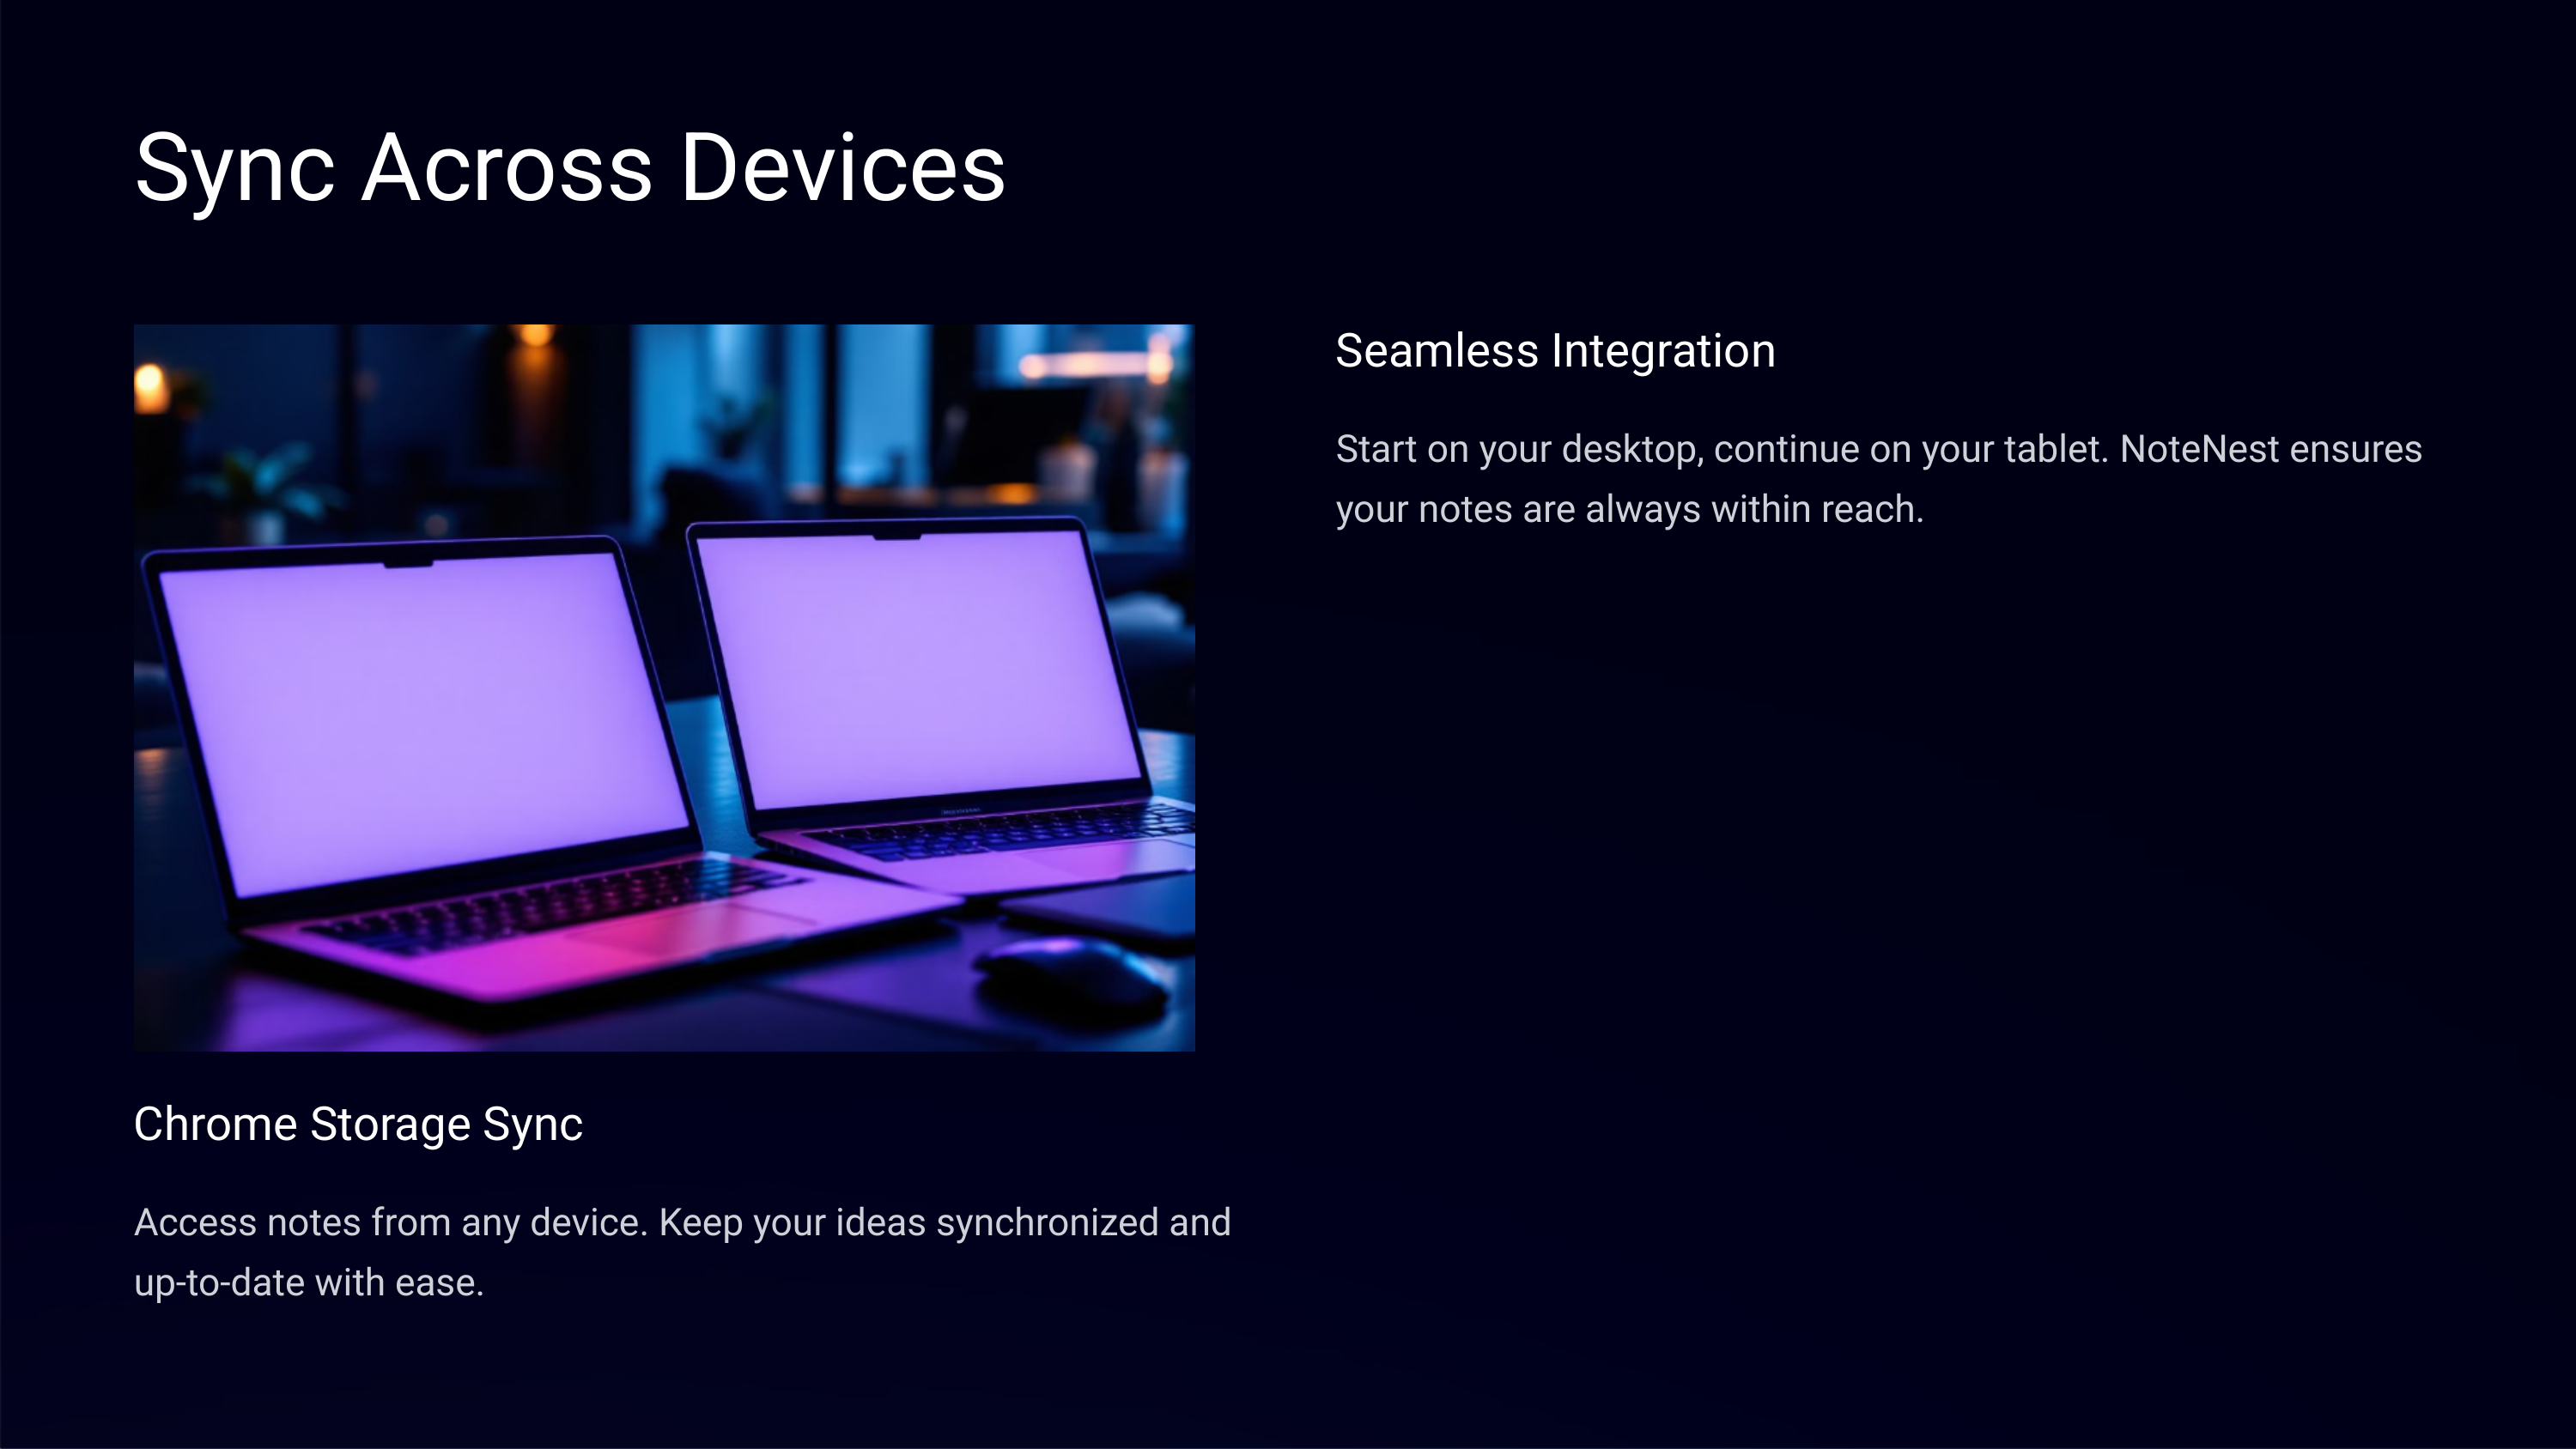

Sync Across Devices

Seamless Integration

Start on your desktop, continue on your tablet. NoteNest ensures your notes are always within reach.

Chrome Storage Sync

Access notes from any device. Keep your ideas synchronized and up-to-date with ease.